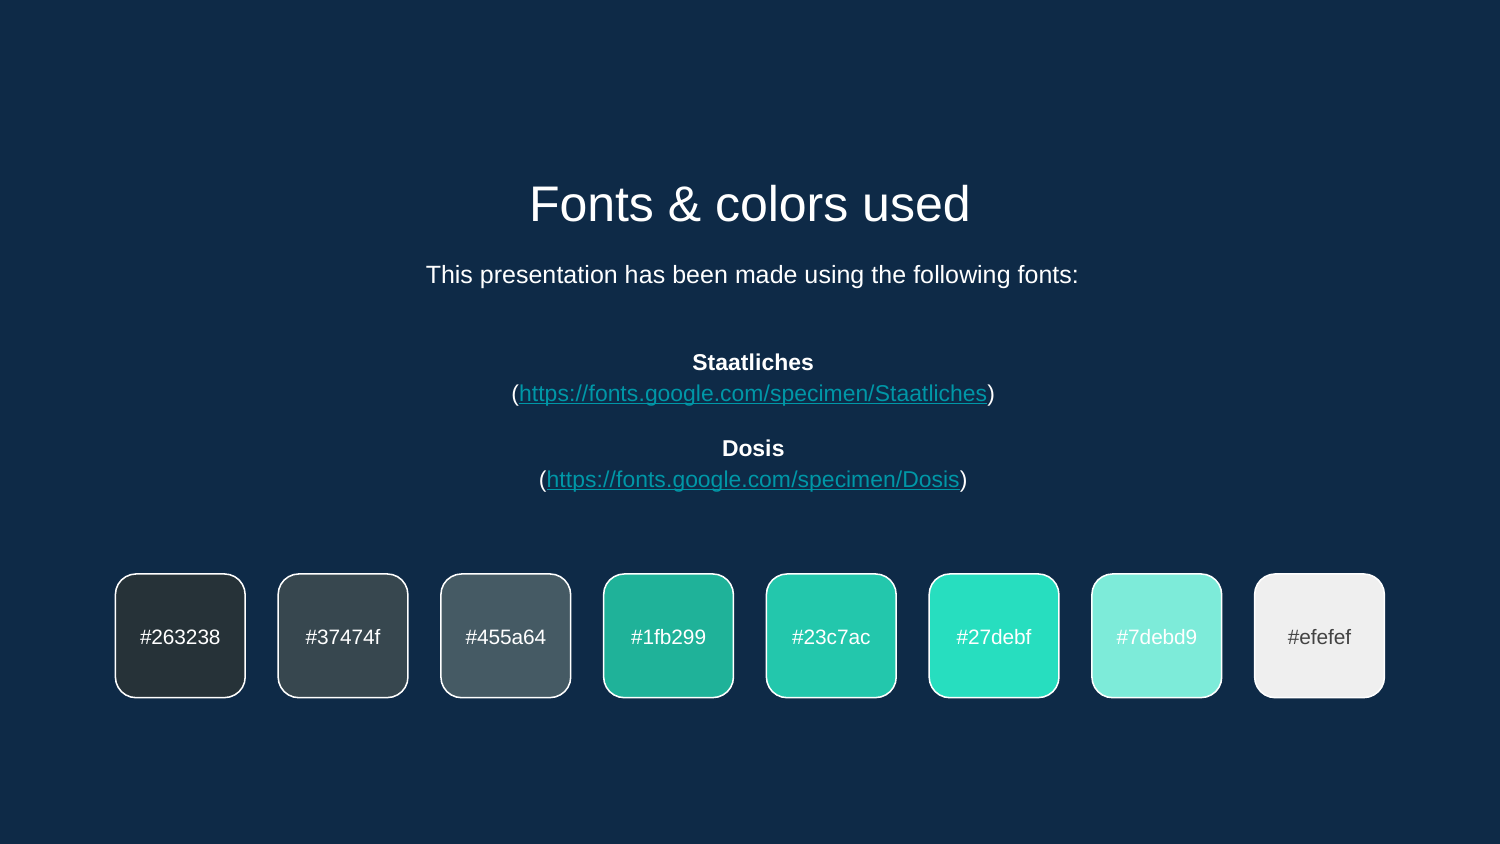

Fonts & colors used
This presentation has been made using the following fonts:

Staatliches
(https://fonts.google.com/specimen/Staatliches)

Dosis
(https://fonts.google.com/specimen/Dosis)

#263238
#37474f
#455a64
#1fb299
#23c7ac
#27debf
#7debd9
#efefef